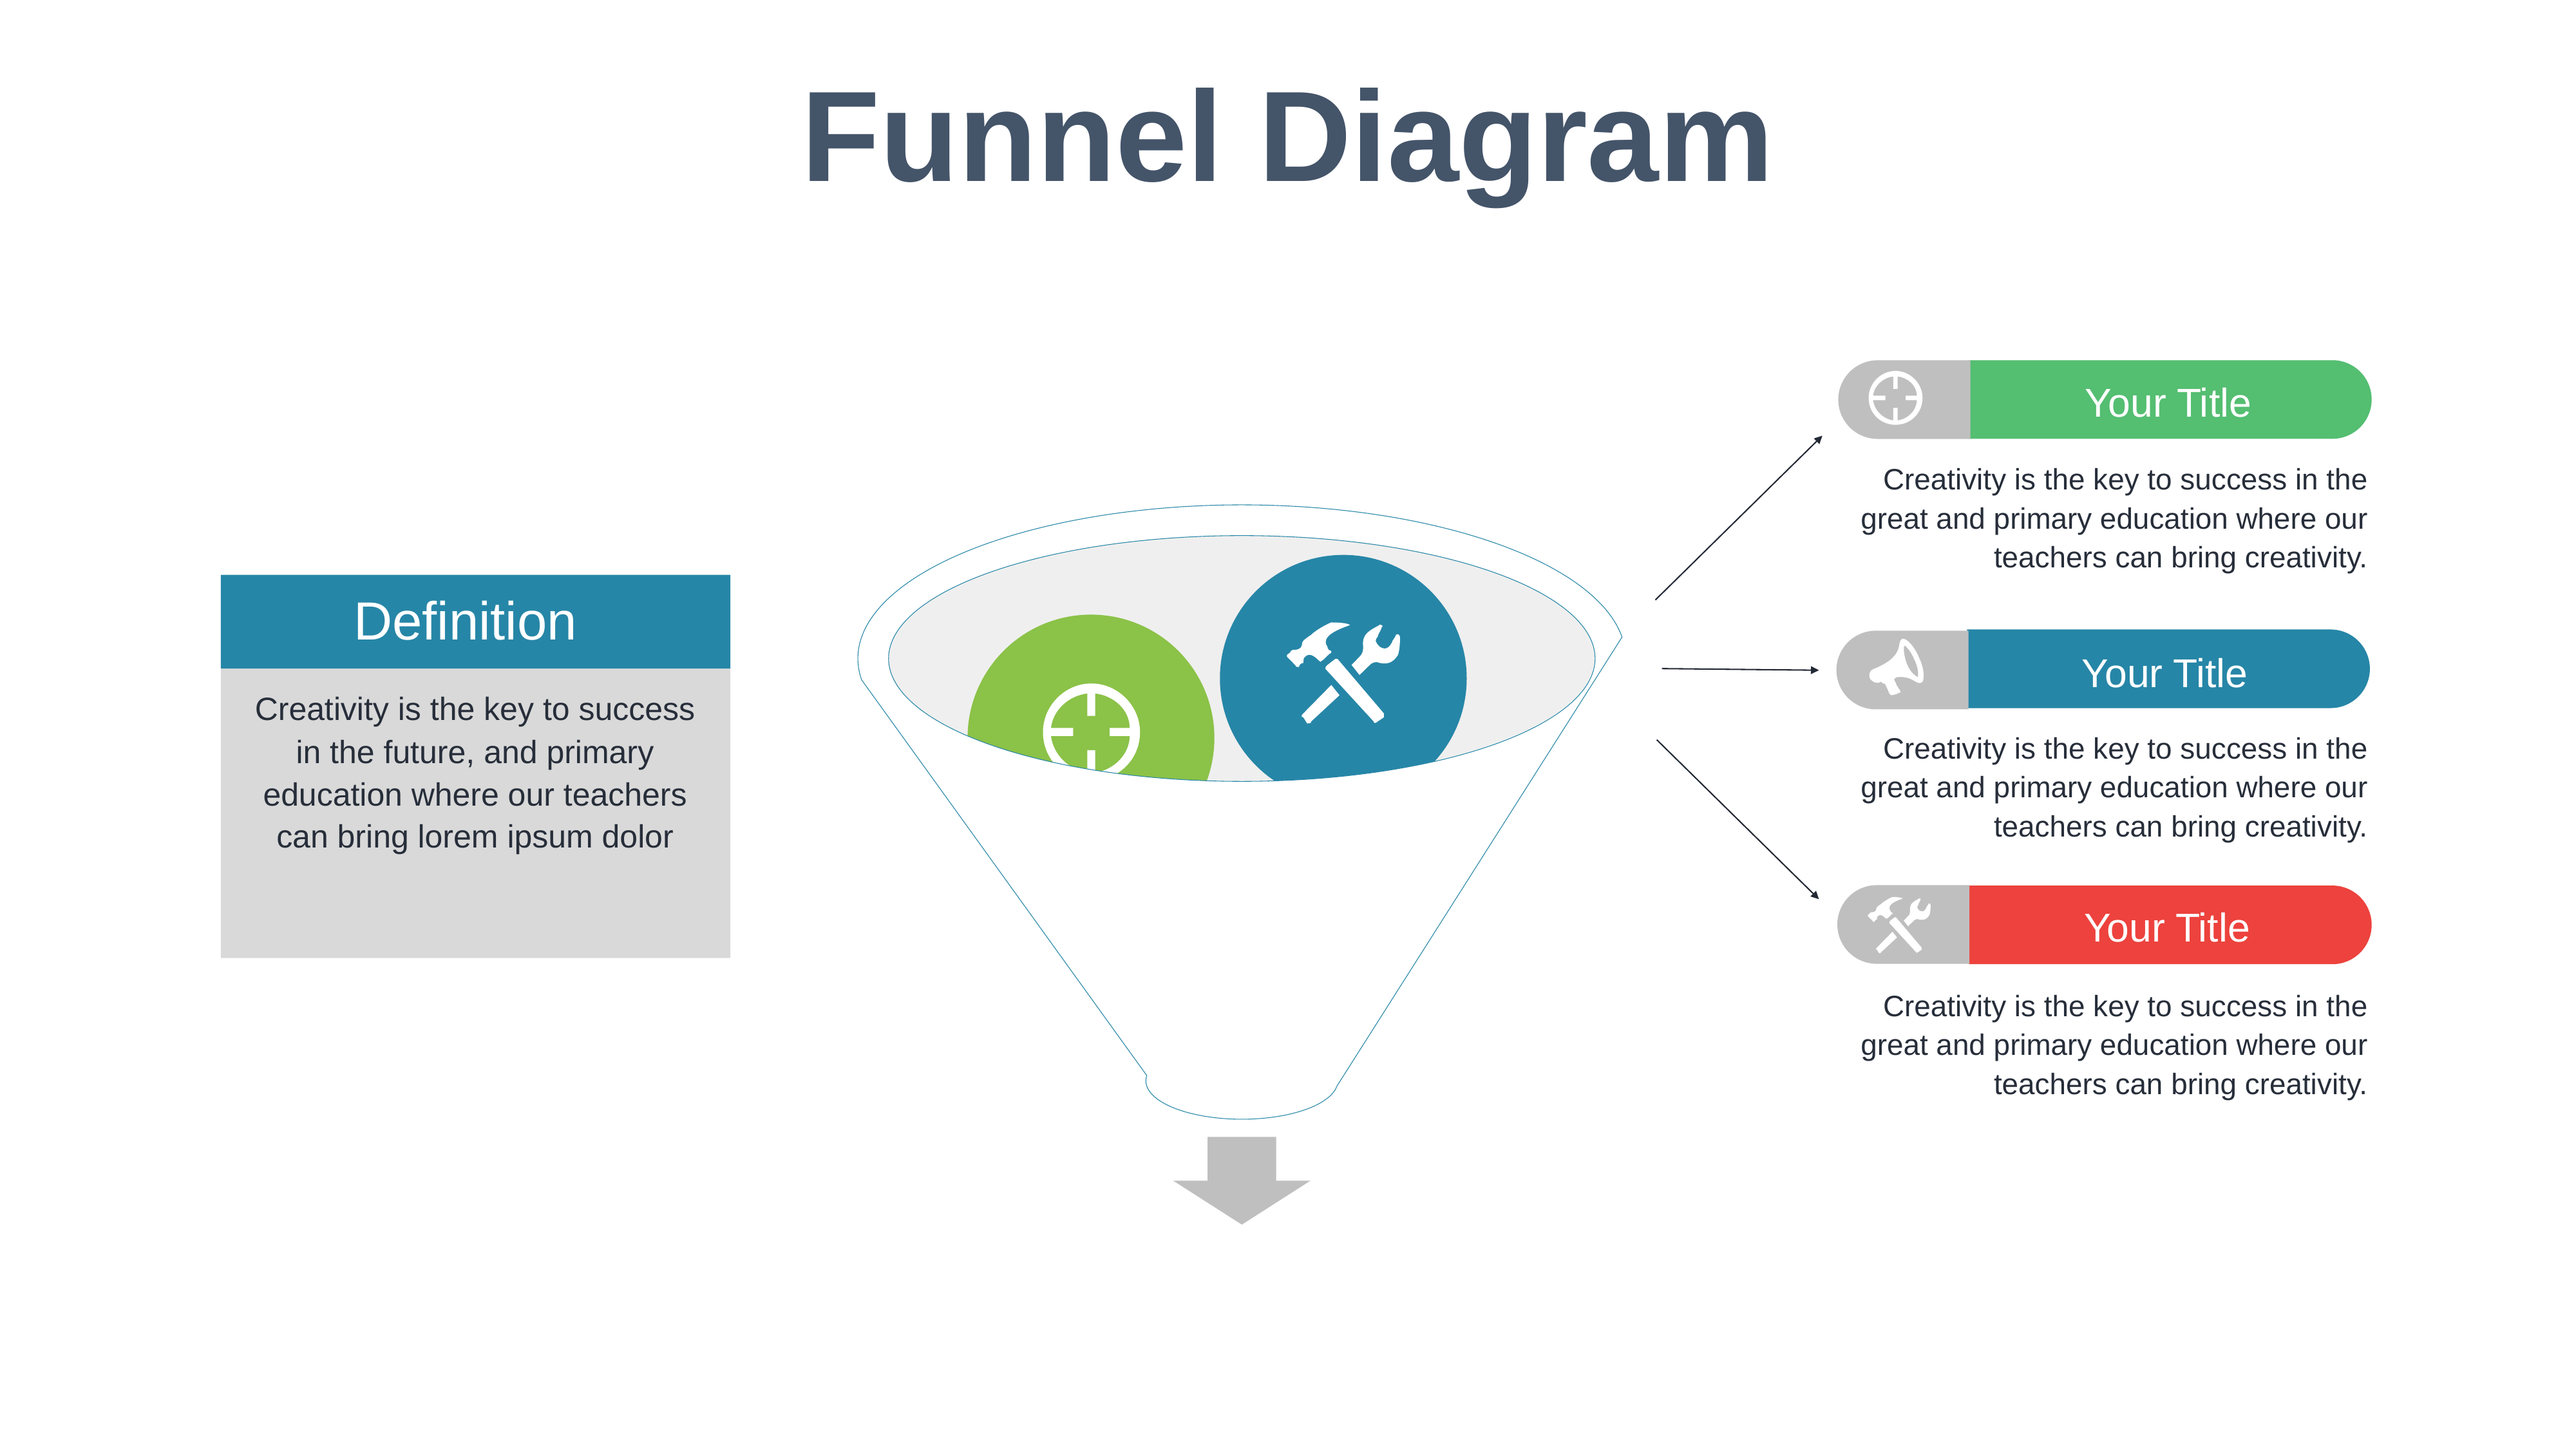

# Funnel Diagram

Your Title

Creativity is the key to success in the great and primary education where our teachers can bring creativity.

Definition

Your Title

Creativity is the key to success in the future, and primary education where our teachers can bring lorem ipsum dolor

Creativity is the key to success in the great and primary education where our teachers can bring creativity.

Your Title

Creativity is the key to success in the great and primary education where our teachers can bring creativity.